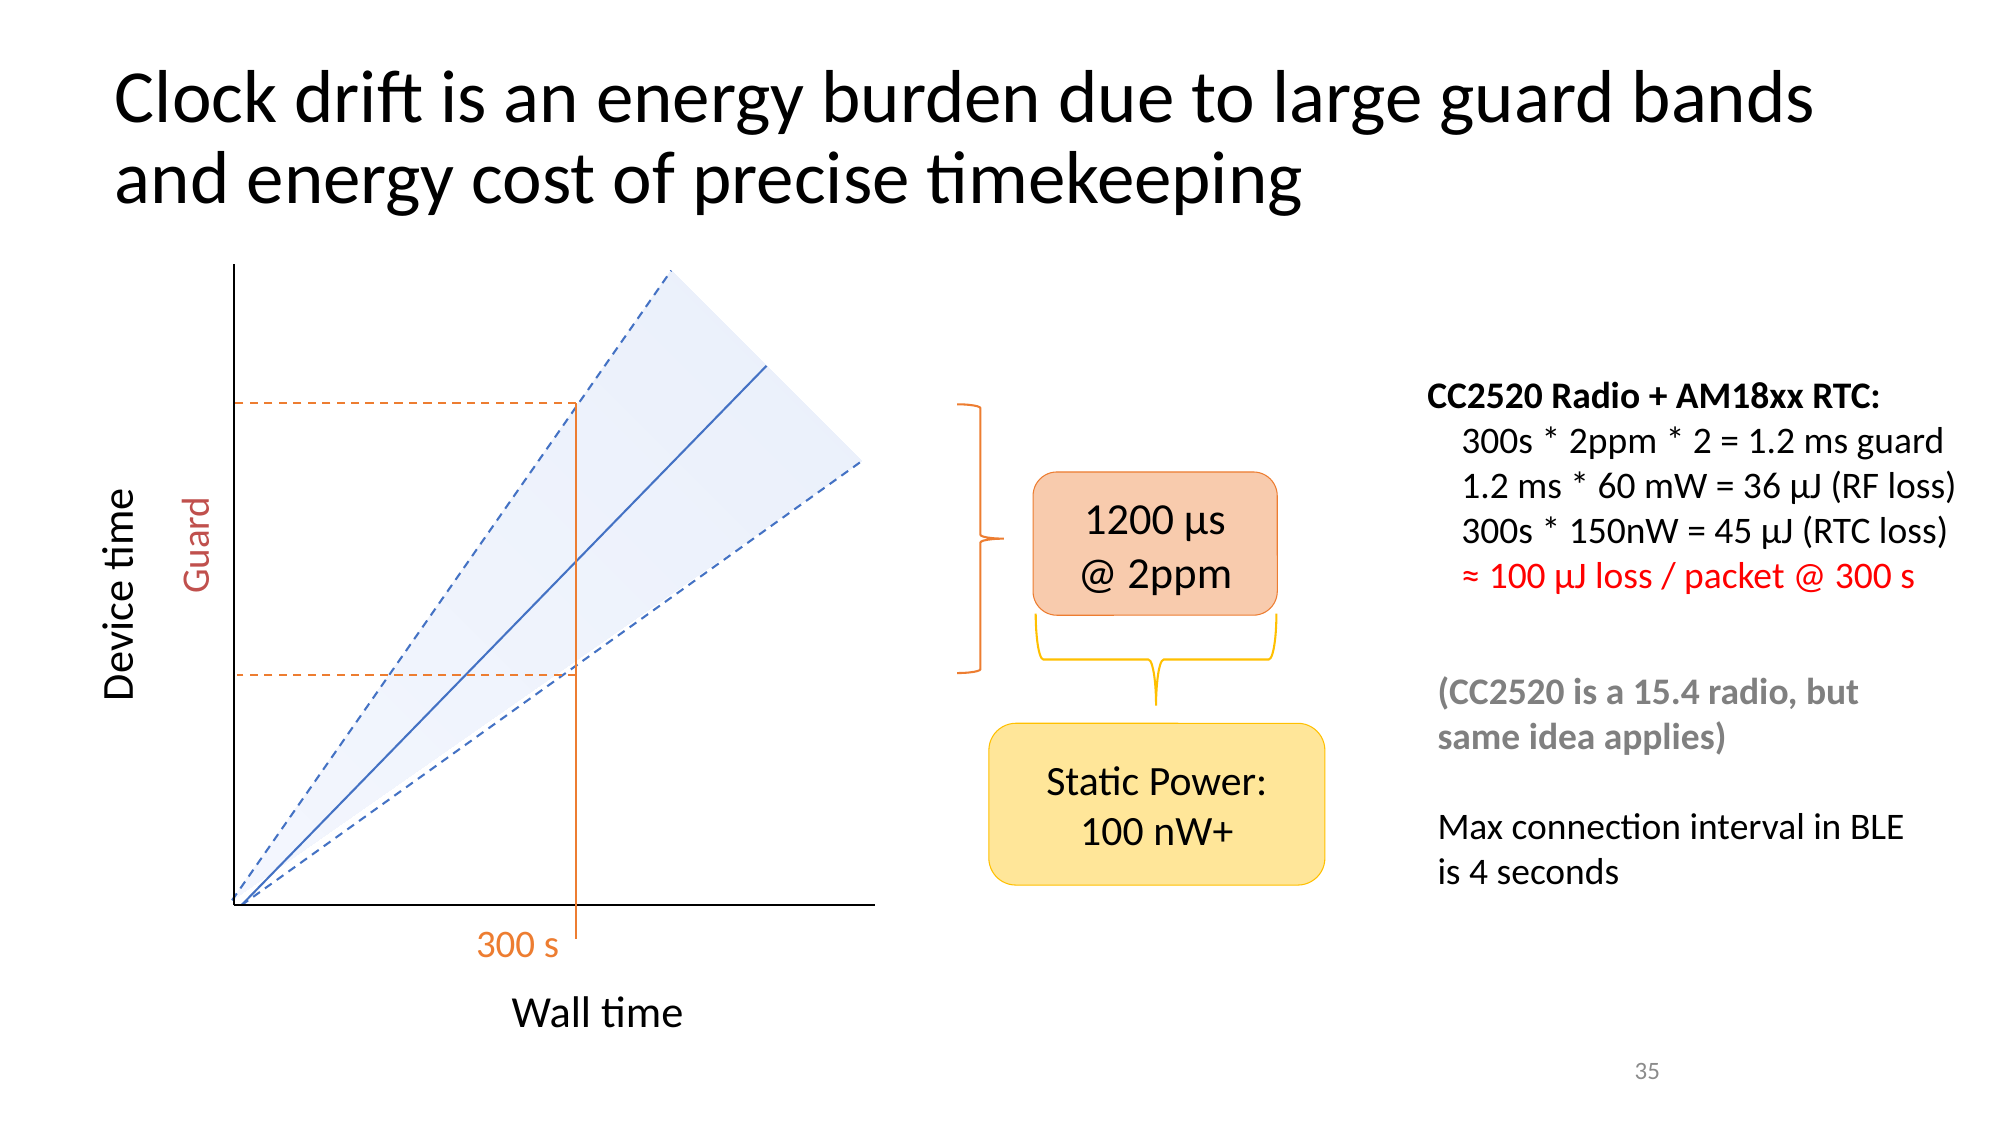

# Clock drift is an energy burden due to large guard bands and energy cost of precise timekeeping

Device time
Wall time
CC2520 Radio + AM18xx RTC:
    300s * 2ppm * 2 = 1.2 ms guard
    1.2 ms * 60 mW = 36 μJ (RF loss)
    300s * 150nW = 45 μJ (RTC loss)
    ≈ 100 μJ loss / packet @ 300 s

1200 μs
@ 2ppm
Guard
300 s

Static Power:
100 nW+
(CC2520 is a 15.4 radio, but same idea applies)
Max connection interval in BLE is 4 seconds
35